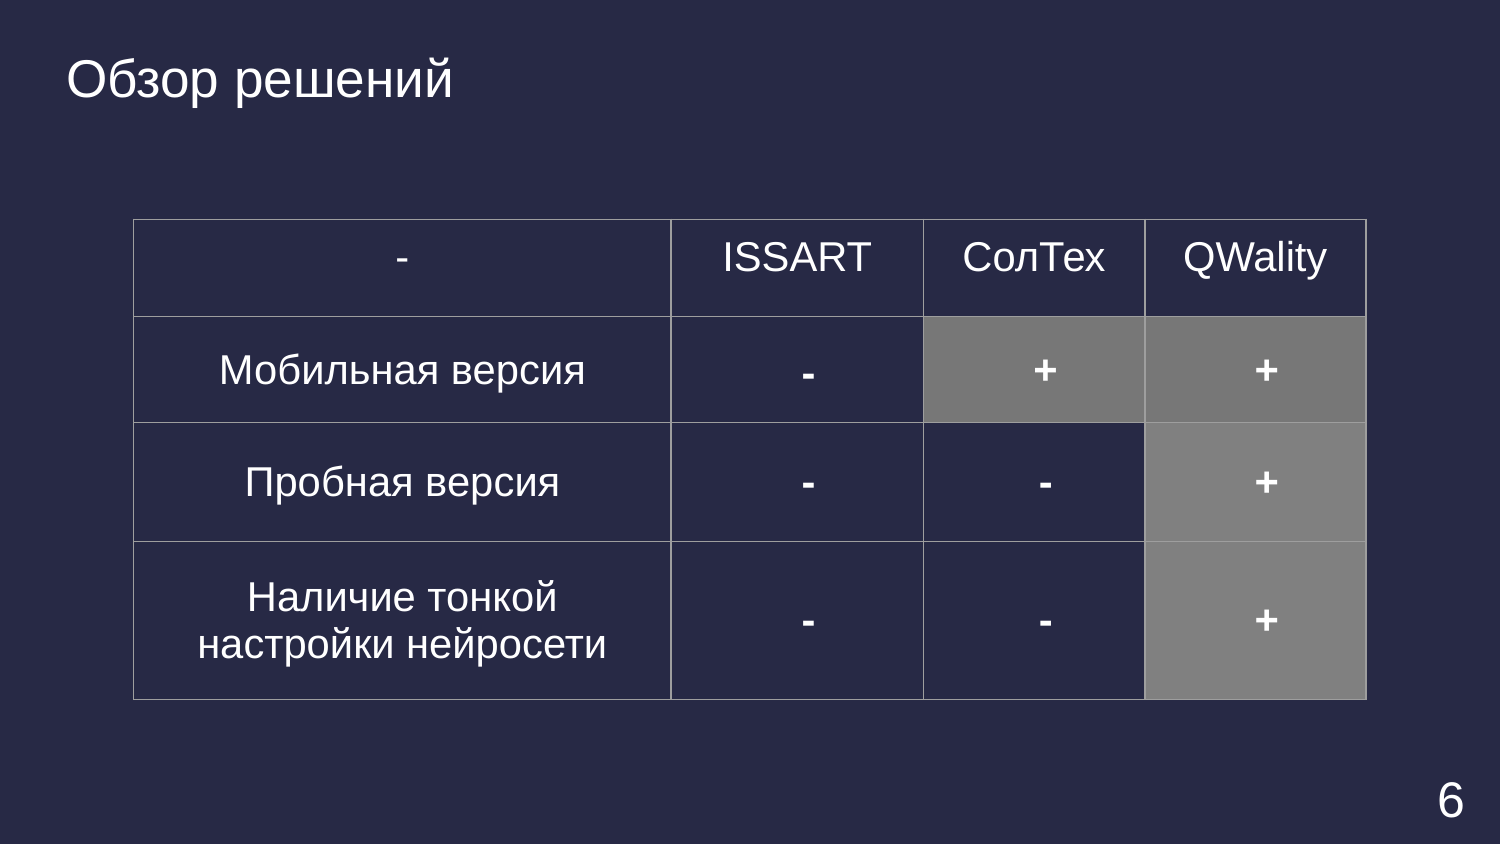

# Обзор решений
| - | ISSART | СолТех | QWality |
| --- | --- | --- | --- |
| Мобильная версия | - | + | + |
| Пробная версия | - | - | + |
| Наличие тонкой настройки нейросети | - | - | + |
6